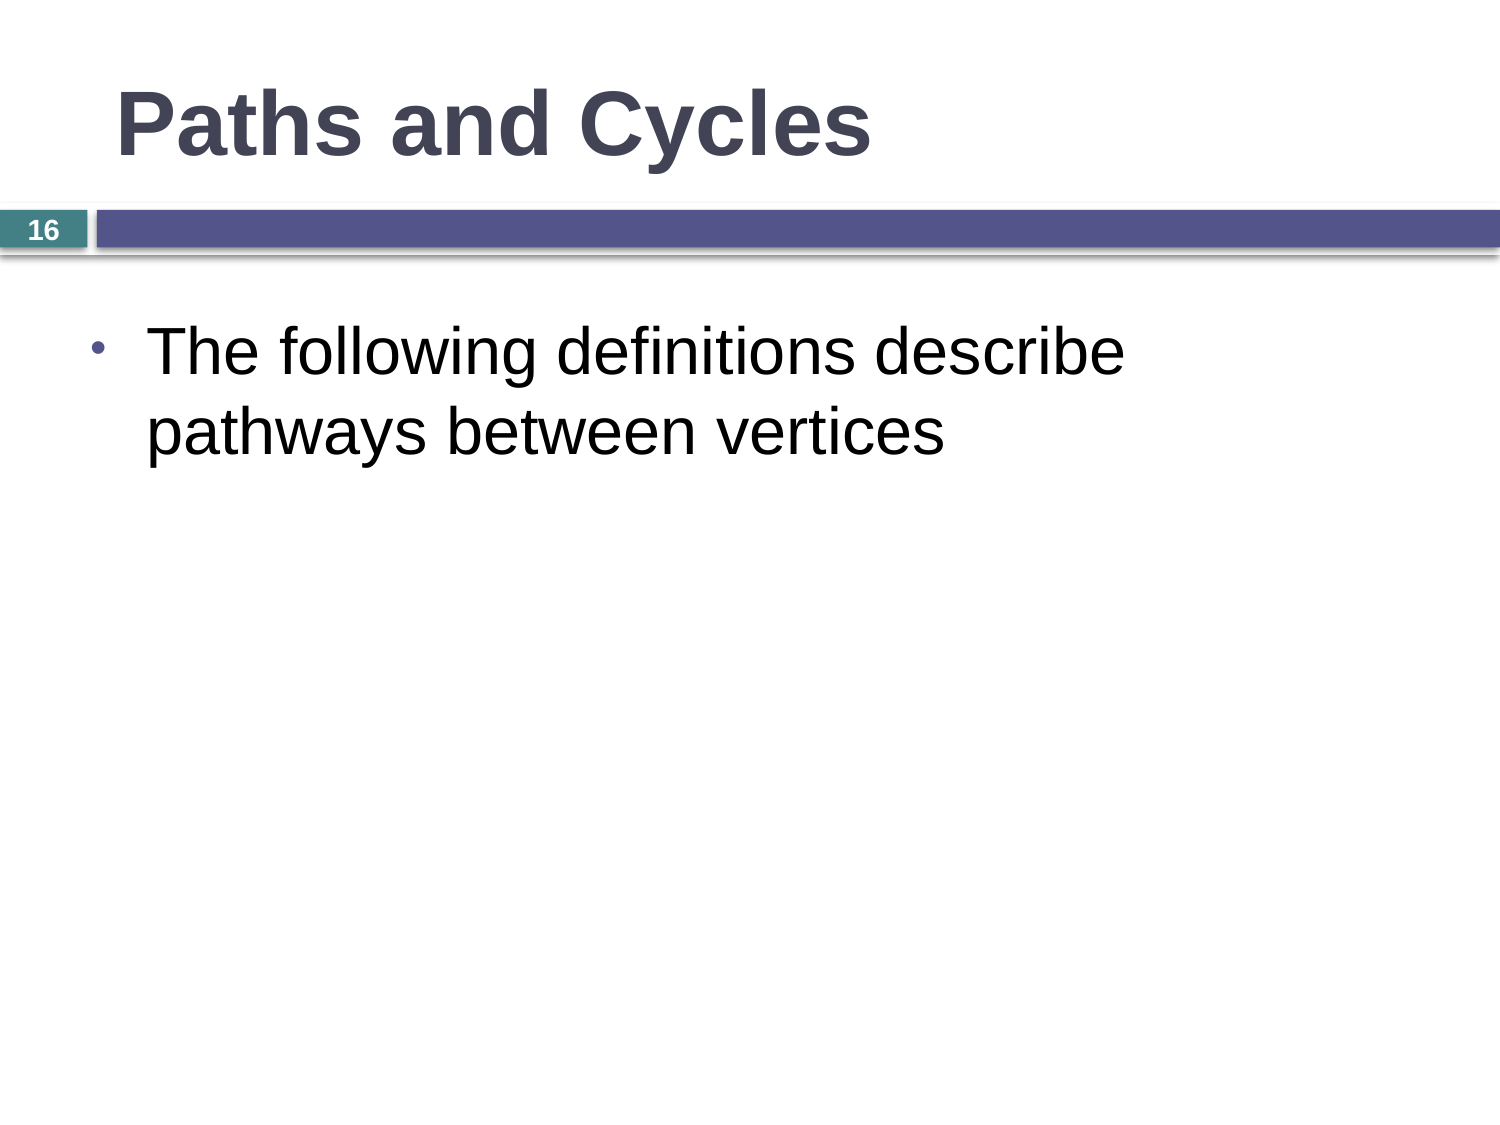

# Paths and Cycles
16
The following definitions describe pathways between vertices